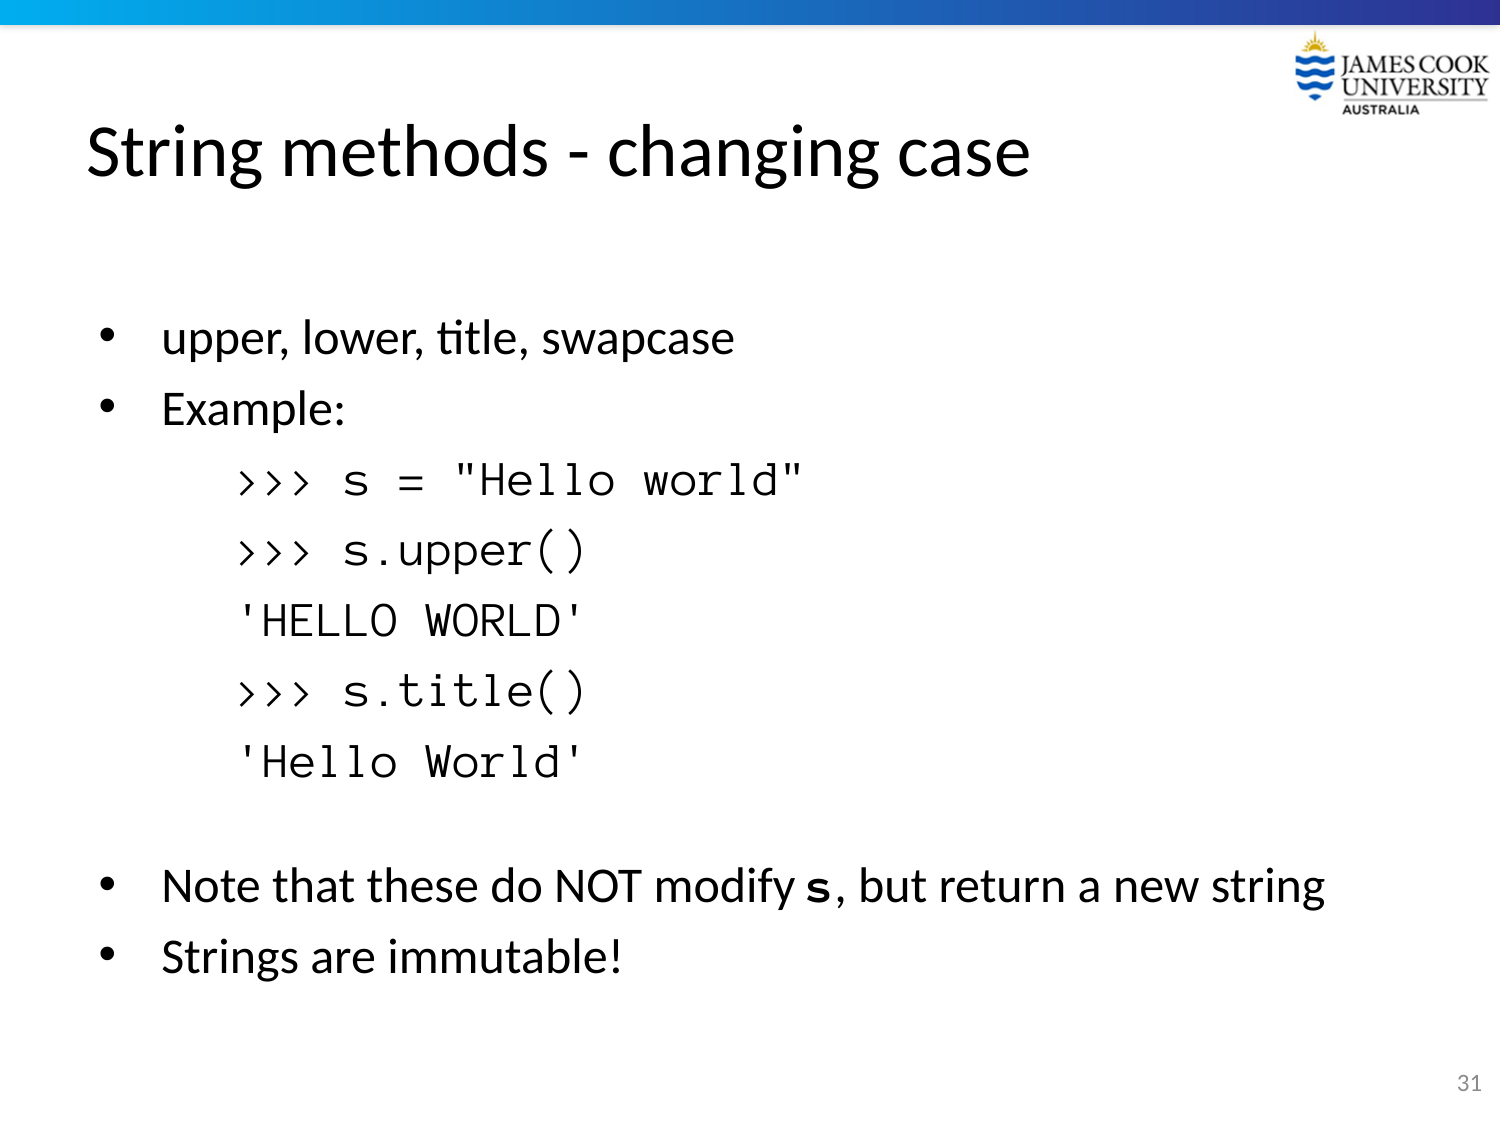

# String methods - changing case
upper, lower, title, swapcase
Example:
>>> s = "Hello world"
>>> s.upper()
'HELLO WORLD'
>>> s.title()
'Hello World'

Note that these do NOT modify s, but return a new string
Strings are immutable!
31